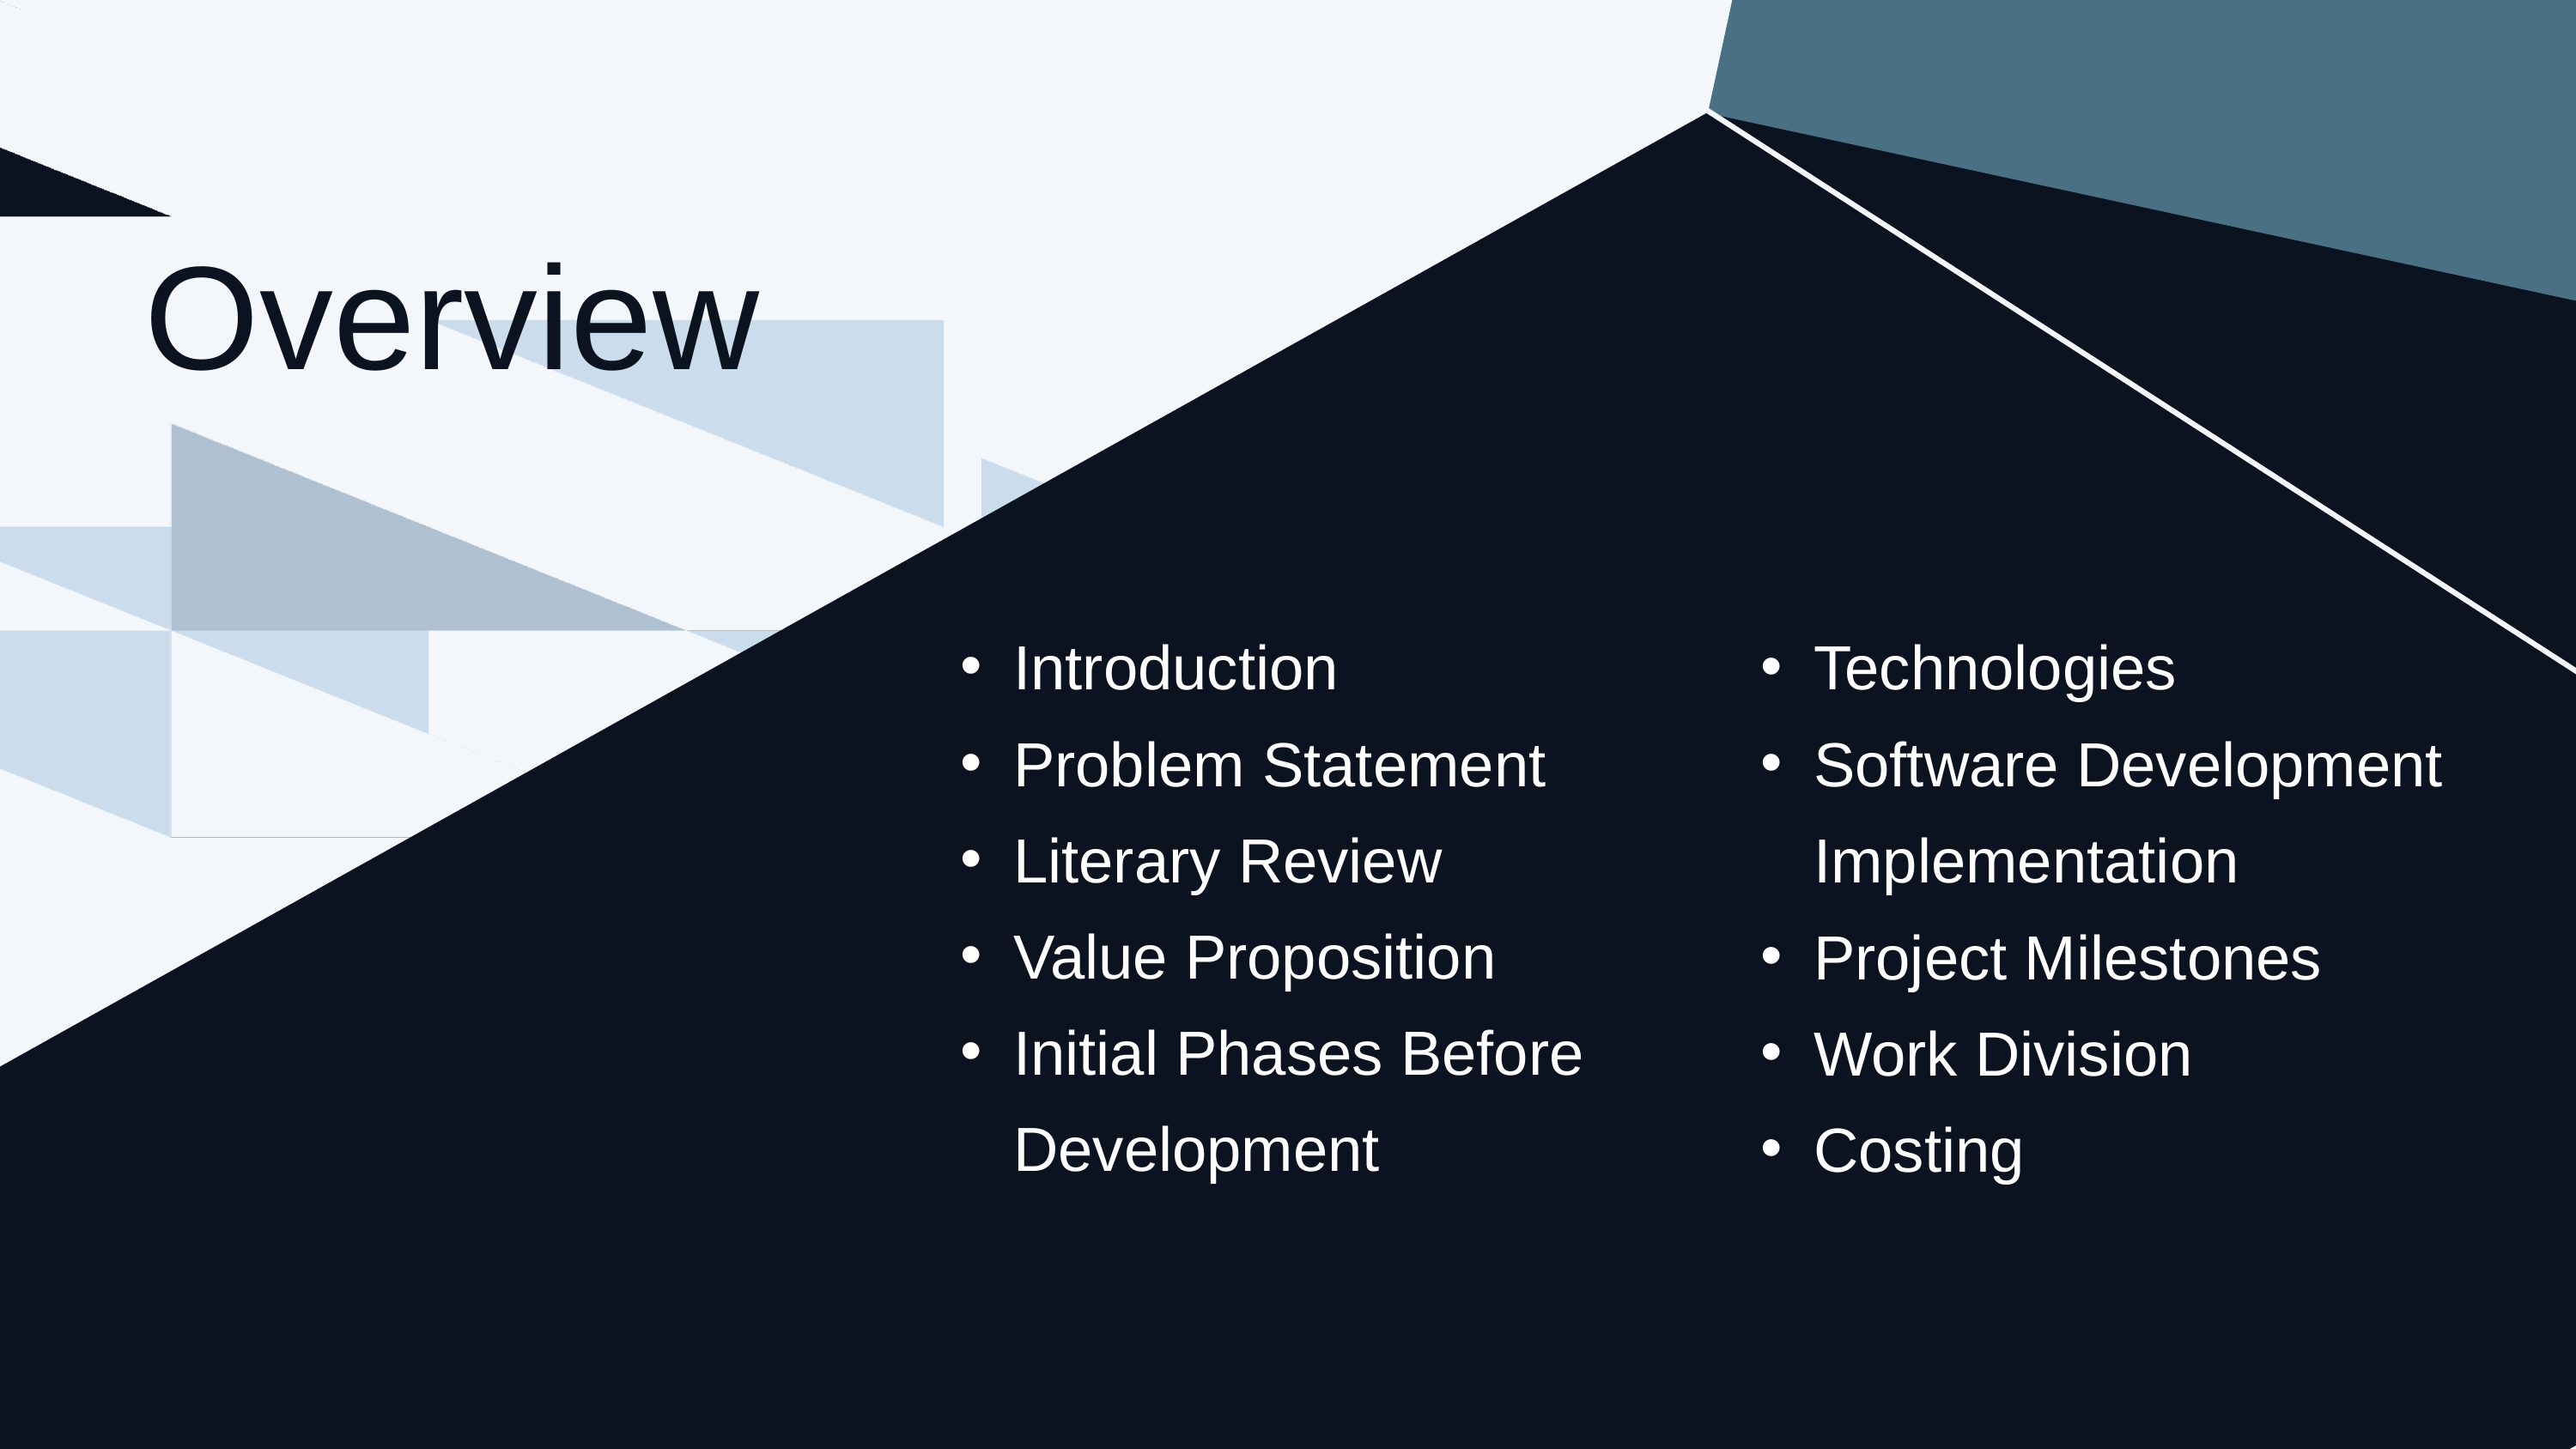

Overview

Introduction
Problem Statement
Literary Review
Value Proposition
Initial Phases Before Development
Technologies
Software Development Implementation
Project Milestones
Work Division
Costing